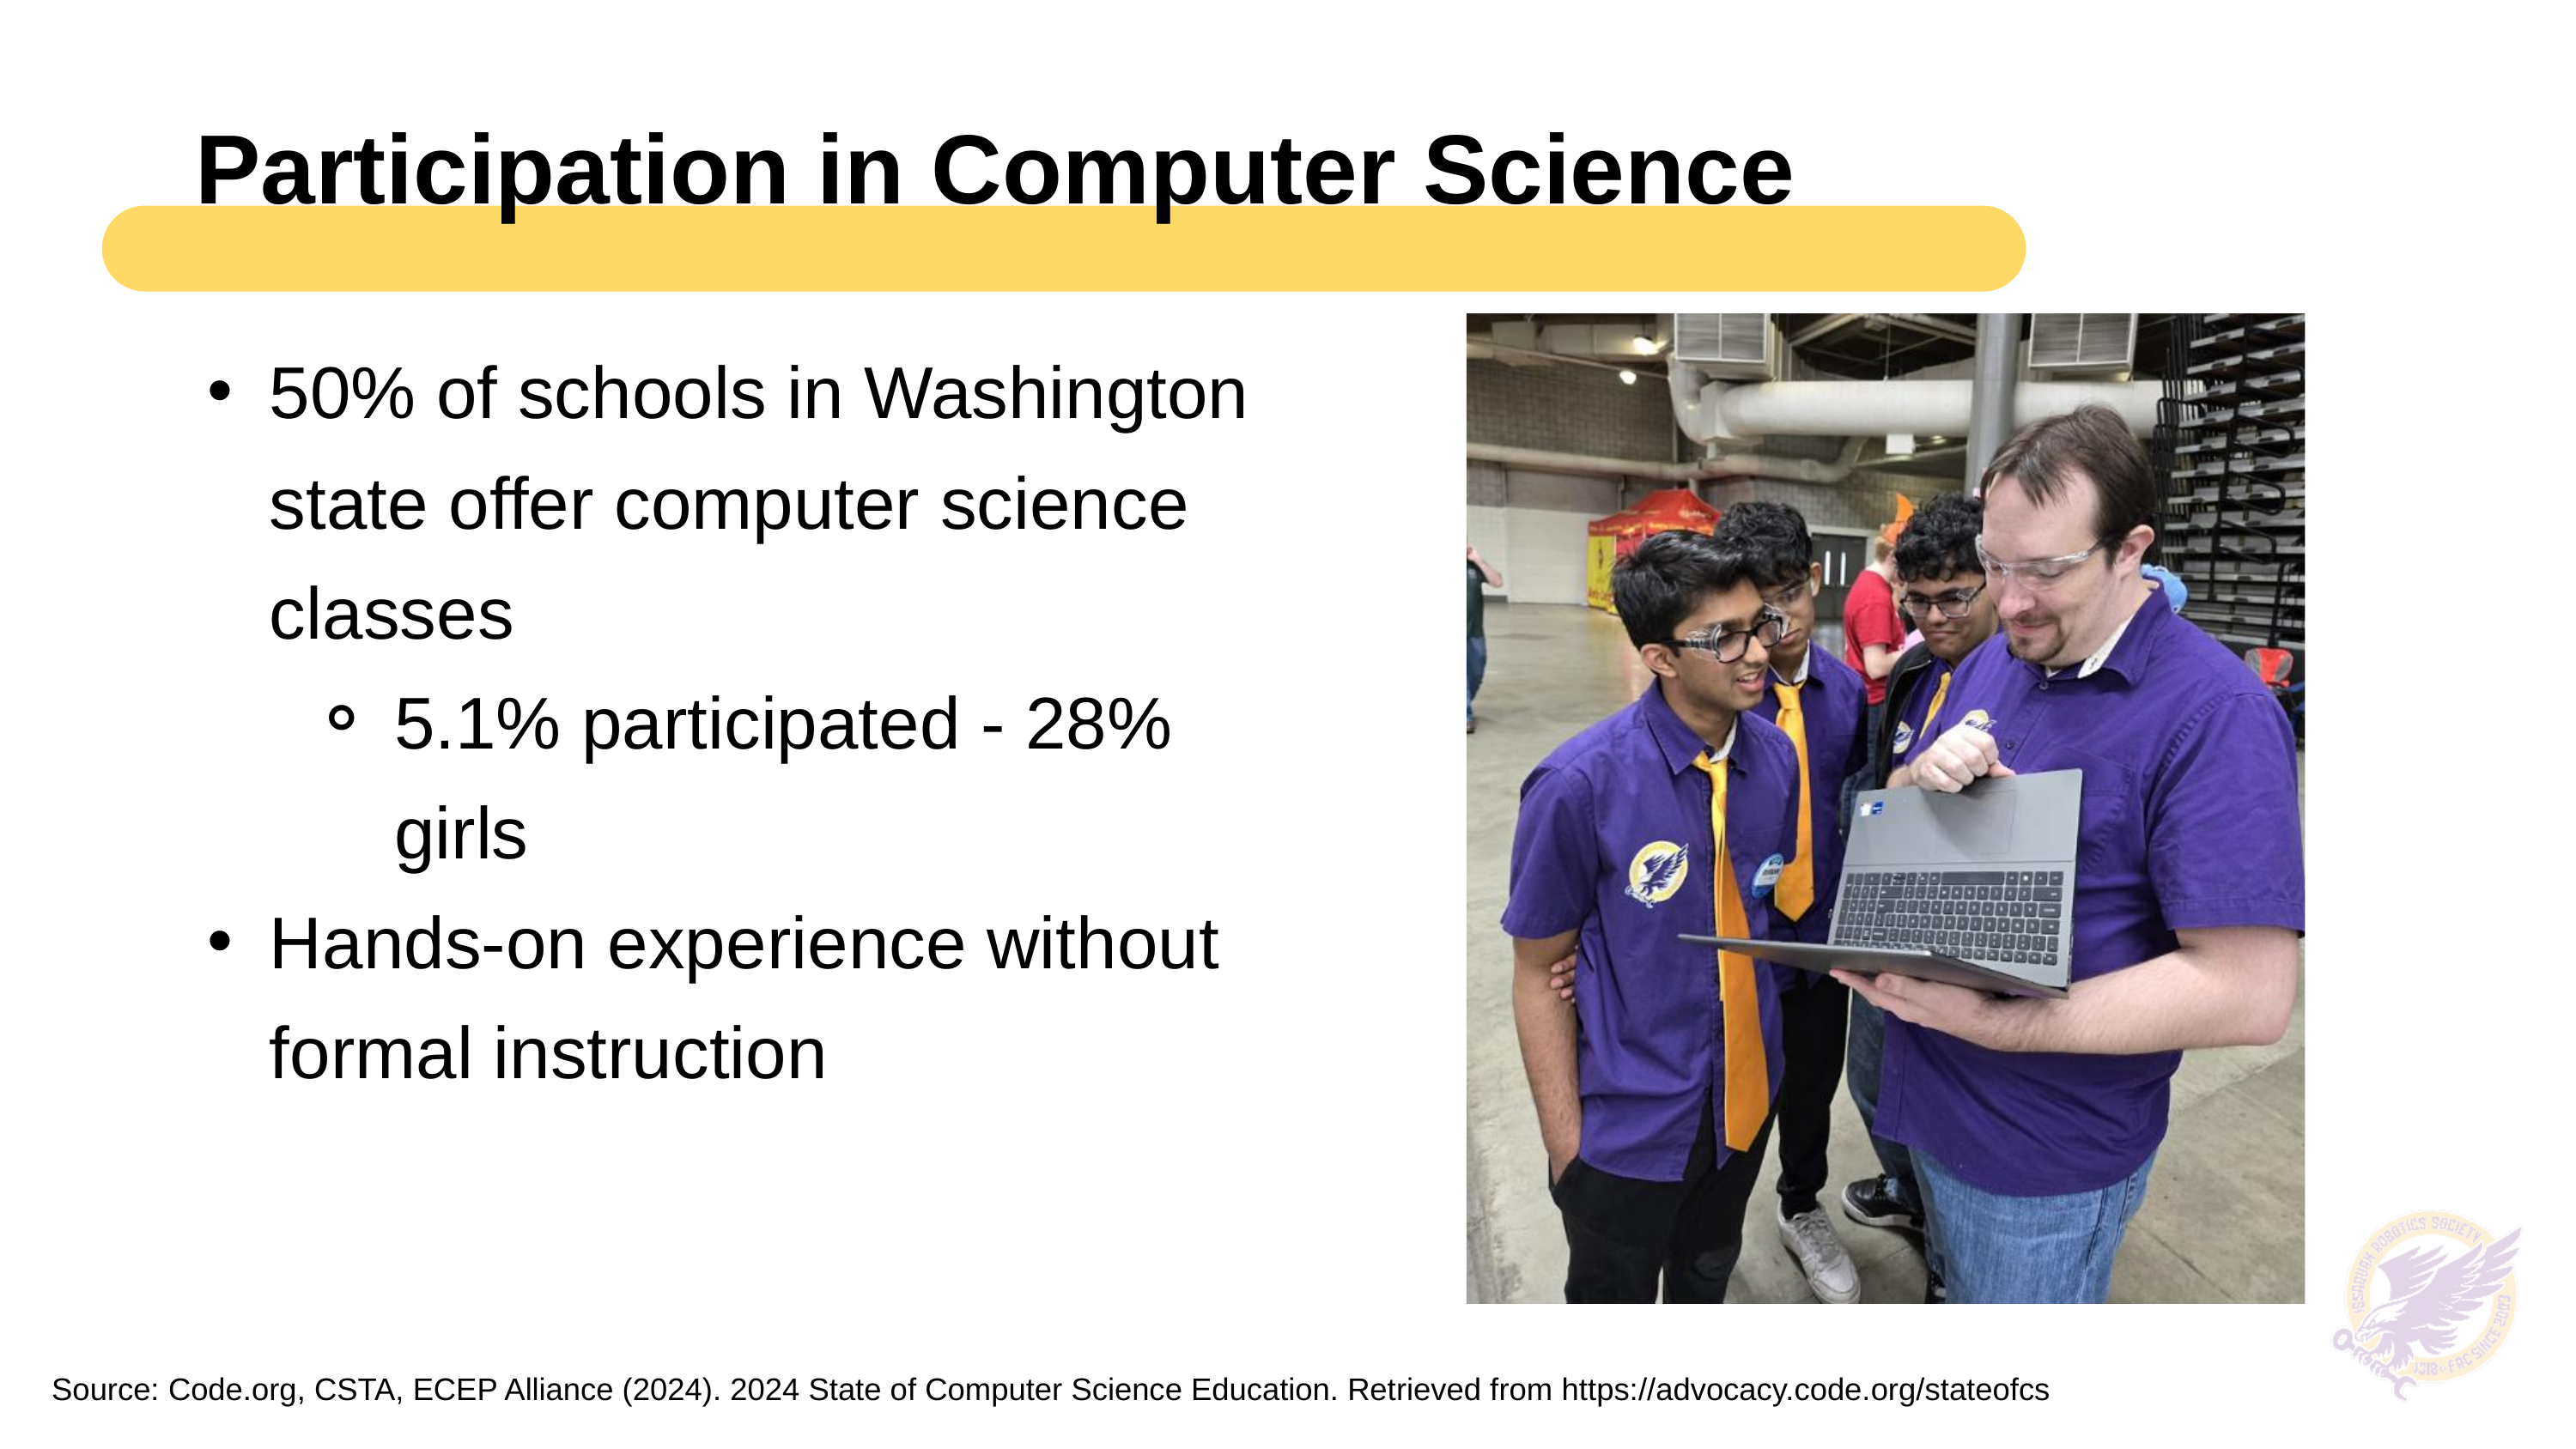

Participation in Computer Science

50% of schools in Washington state offer computer science classes
5.1% participated - 28% girls
Hands-on experience without formal instruction

Source: Code.org, CSTA, ECEP Alliance (2024). 2024 State of Computer Science Education. Retrieved from https://advocacy.code.org/stateofcs